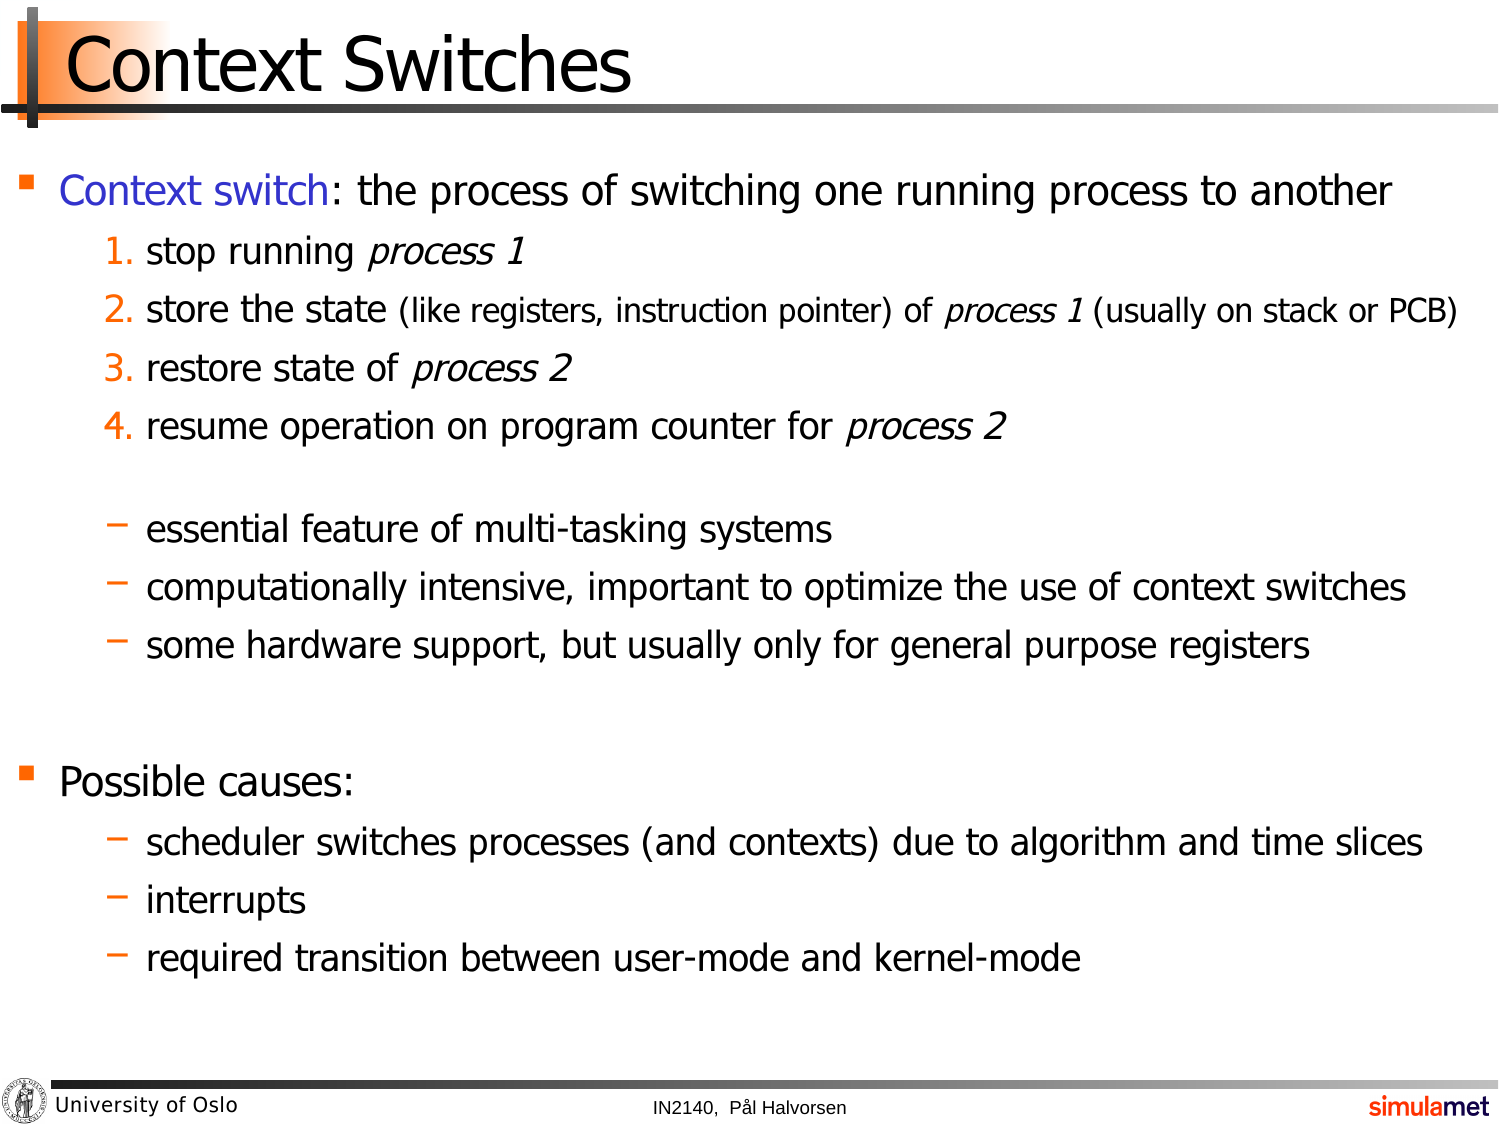

# Context Switches
Context switch: the process of switching one running process to another
stop running process 1
store the state (like registers, instruction pointer) of process 1 (usually on stack or PCB)
restore state of process 2
resume operation on program counter for process 2
essential feature of multi-tasking systems
computationally intensive, important to optimize the use of context switches
some hardware support, but usually only for general purpose registers

Possible causes:
scheduler switches processes (and contexts) due to algorithm and time slices
interrupts
required transition between user-mode and kernel-mode